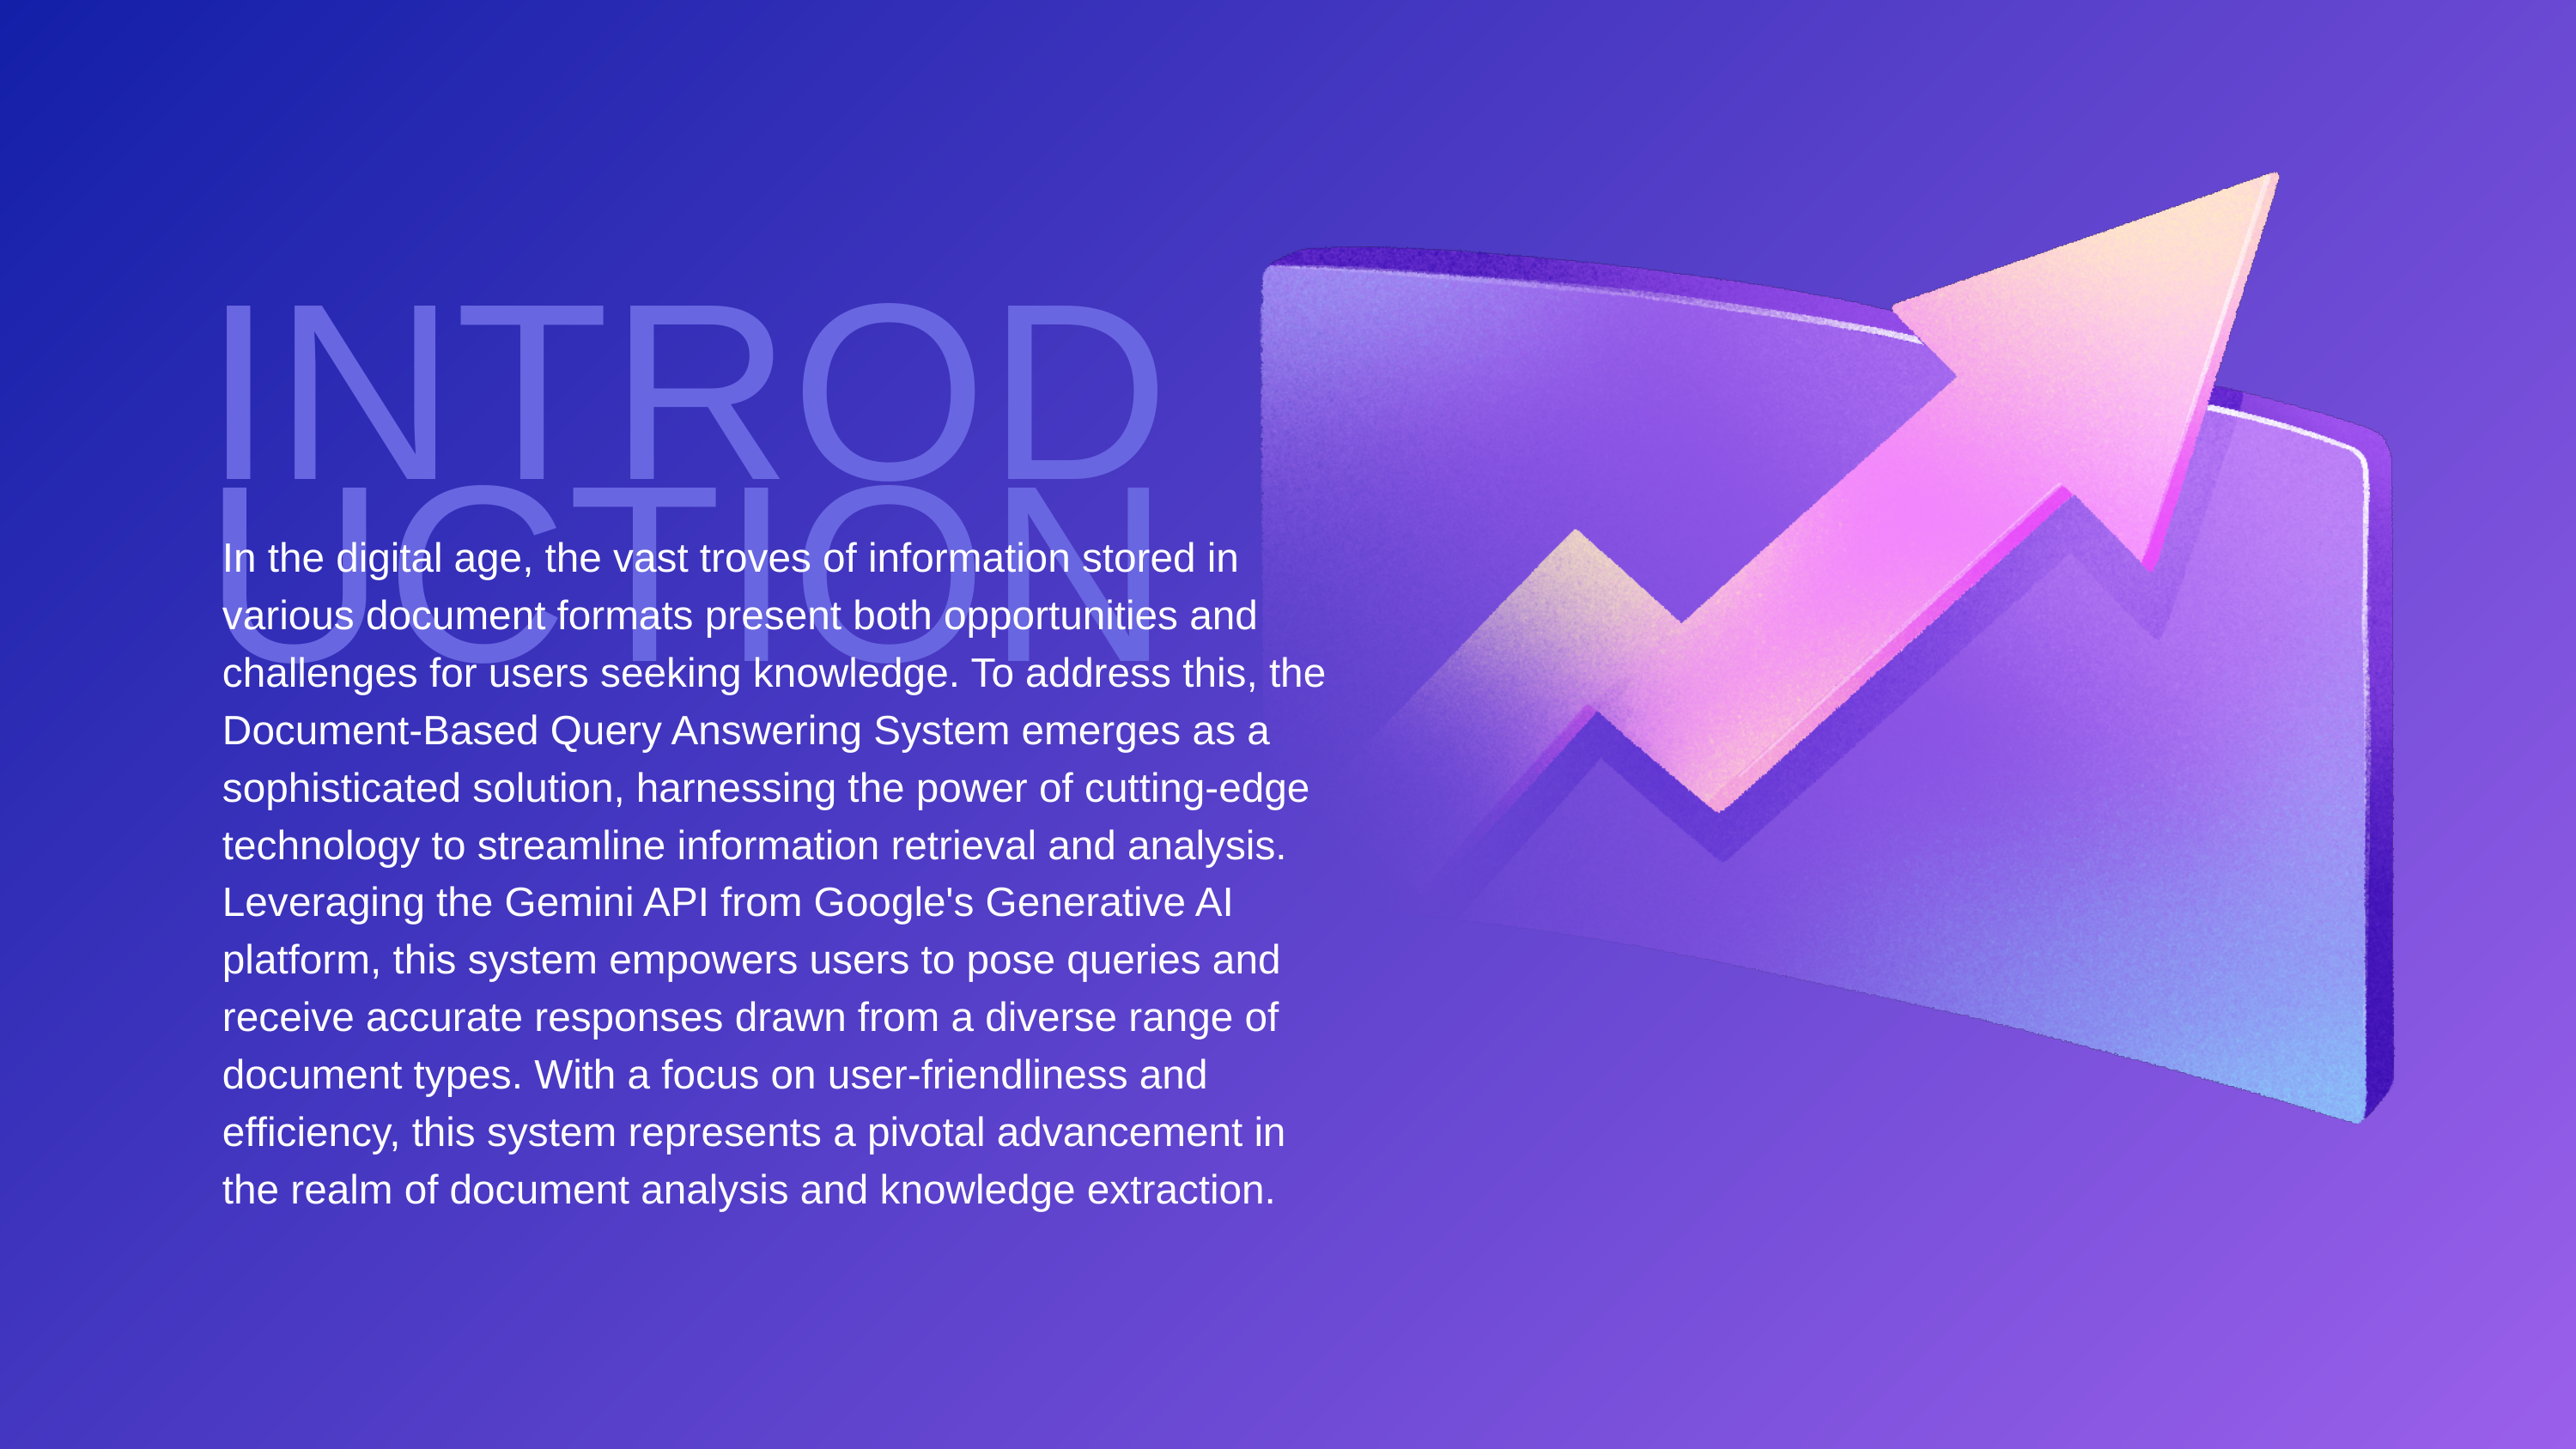

INTRODUCTION
In the digital age, the vast troves of information stored in various document formats present both opportunities and challenges for users seeking knowledge. To address this, the Document-Based Query Answering System emerges as a sophisticated solution, harnessing the power of cutting-edge technology to streamline information retrieval and analysis. Leveraging the Gemini API from Google's Generative AI platform, this system empowers users to pose queries and receive accurate responses drawn from a diverse range of document types. With a focus on user-friendliness and efficiency, this system represents a pivotal advancement in the realm of document analysis and knowledge extraction.